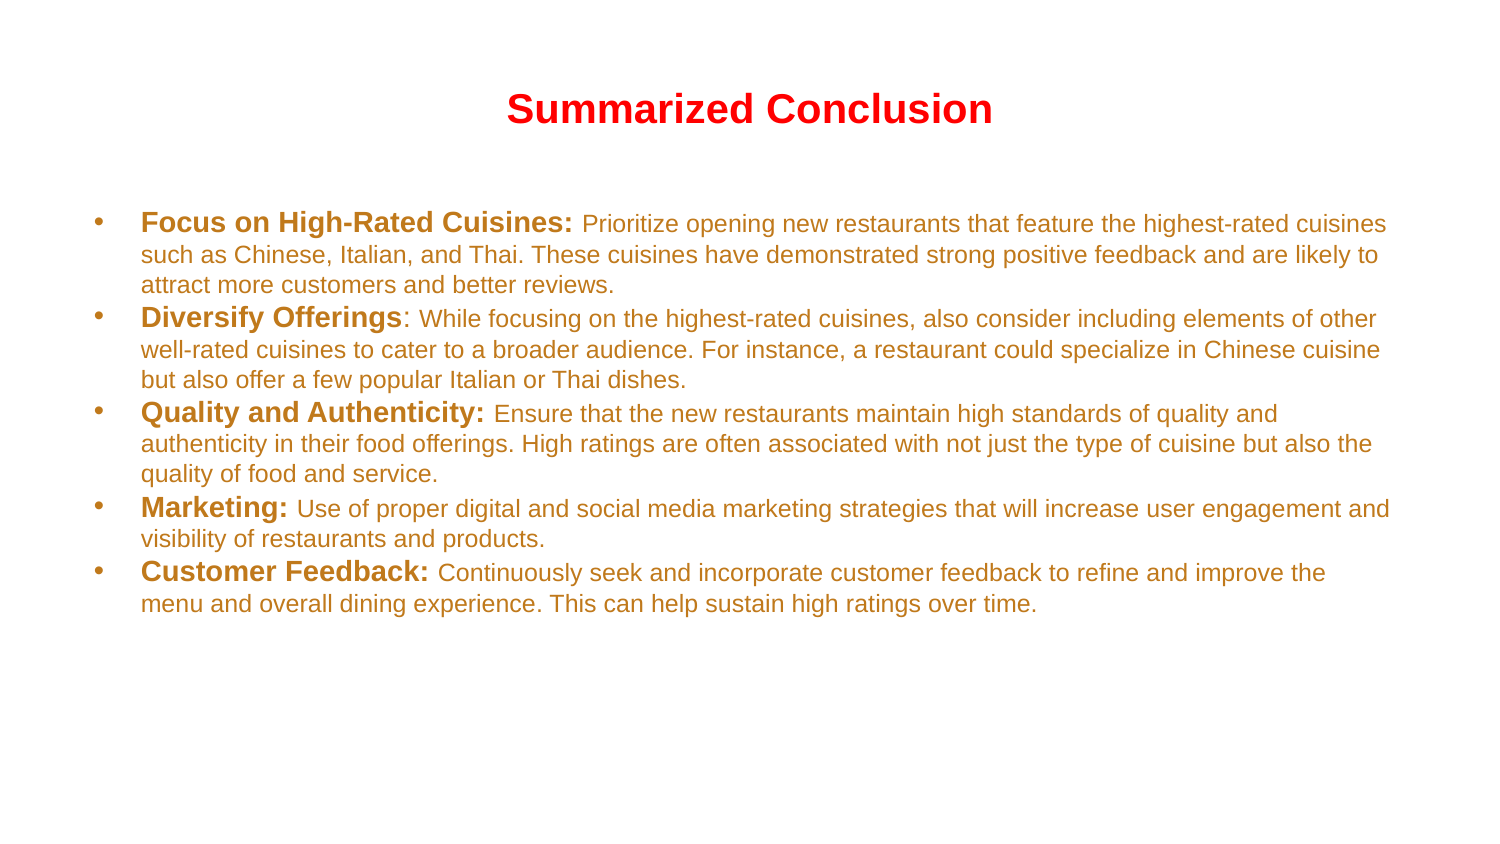

# Summarized Conclusion
Focus on High-Rated Cuisines: Prioritize opening new restaurants that feature the highest-rated cuisines such as Chinese, Italian, and Thai. These cuisines have demonstrated strong positive feedback and are likely to attract more customers and better reviews.
Diversify Offerings: While focusing on the highest-rated cuisines, also consider including elements of other well-rated cuisines to cater to a broader audience. For instance, a restaurant could specialize in Chinese cuisine but also offer a few popular Italian or Thai dishes.
Quality and Authenticity: Ensure that the new restaurants maintain high standards of quality and authenticity in their food offerings. High ratings are often associated with not just the type of cuisine but also the quality of food and service.
Marketing: Use of proper digital and social media marketing strategies that will increase user engagement and visibility of restaurants and products.
Customer Feedback: Continuously seek and incorporate customer feedback to refine and improve the menu and overall dining experience. This can help sustain high ratings over time.